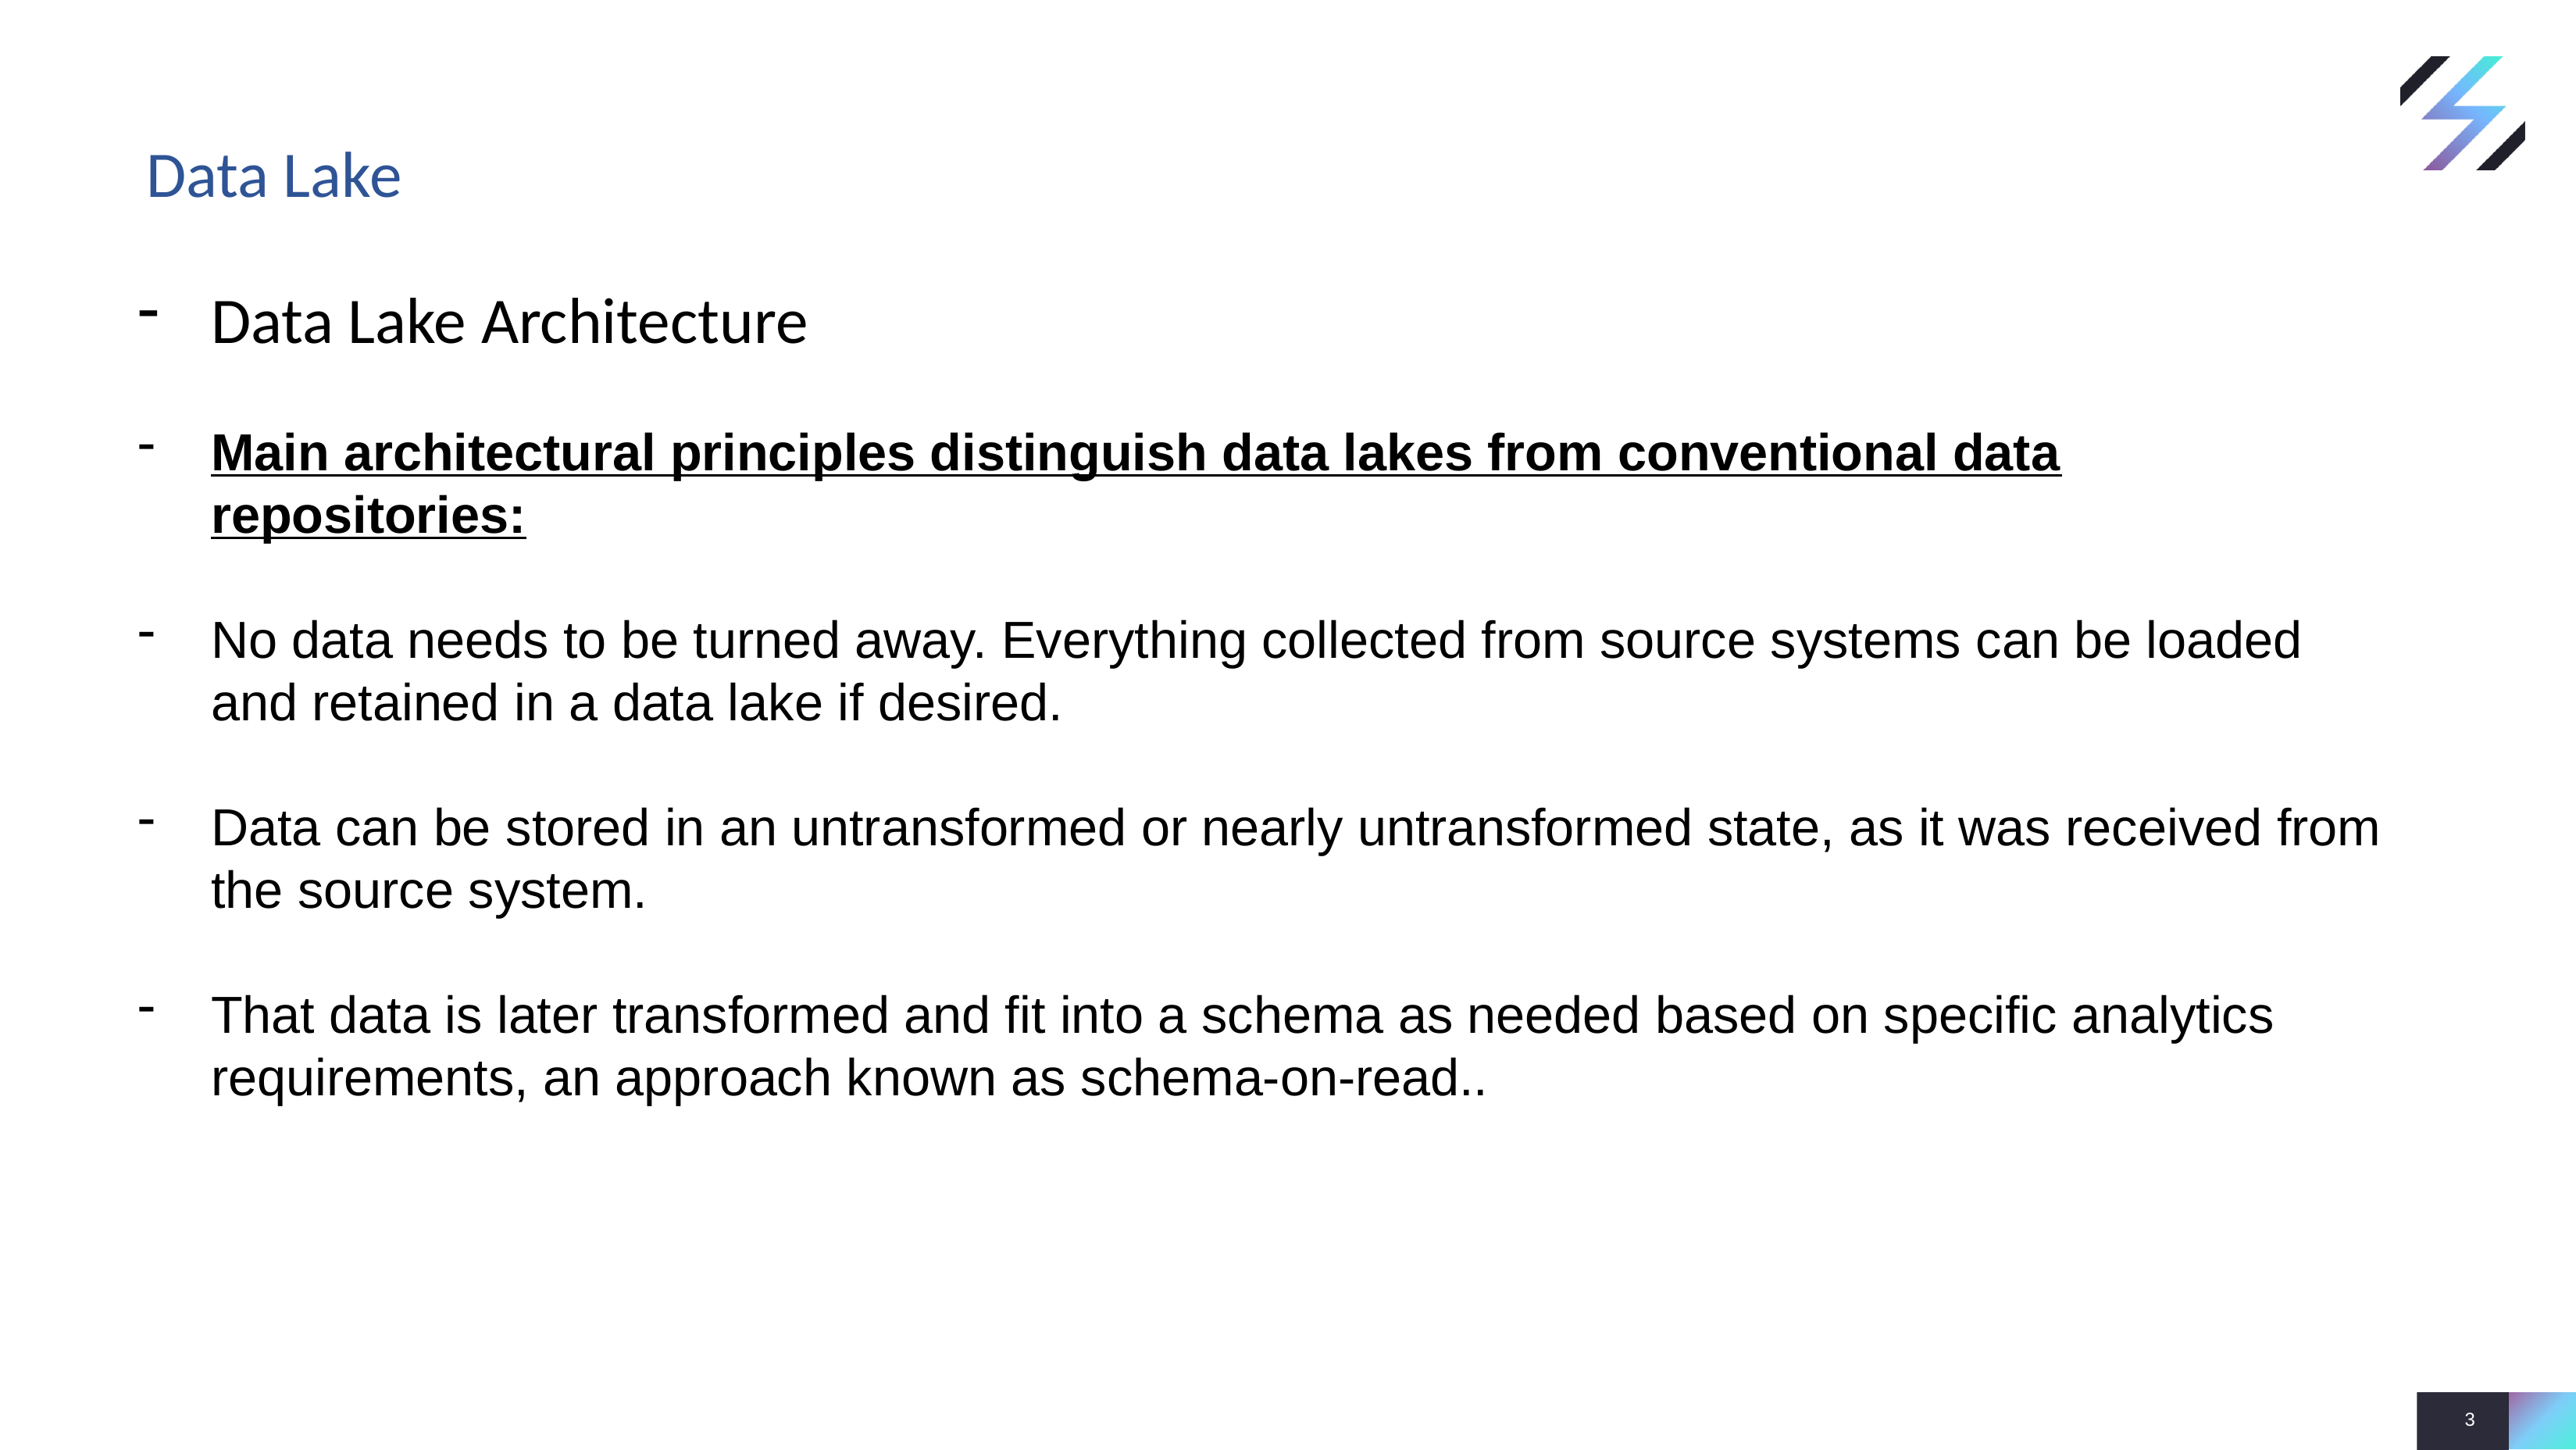

# Data Lake
Data Lake Architecture

Main architectural principles distinguish data lakes from conventional data repositories:

No data needs to be turned away. Everything collected from source systems can be loaded and retained in a data lake if desired.

Data can be stored in an untransformed or nearly untransformed state, as it was received from the source system.

That data is later transformed and fit into a schema as needed based on specific analytics requirements, an approach known as schema-on-read..
3